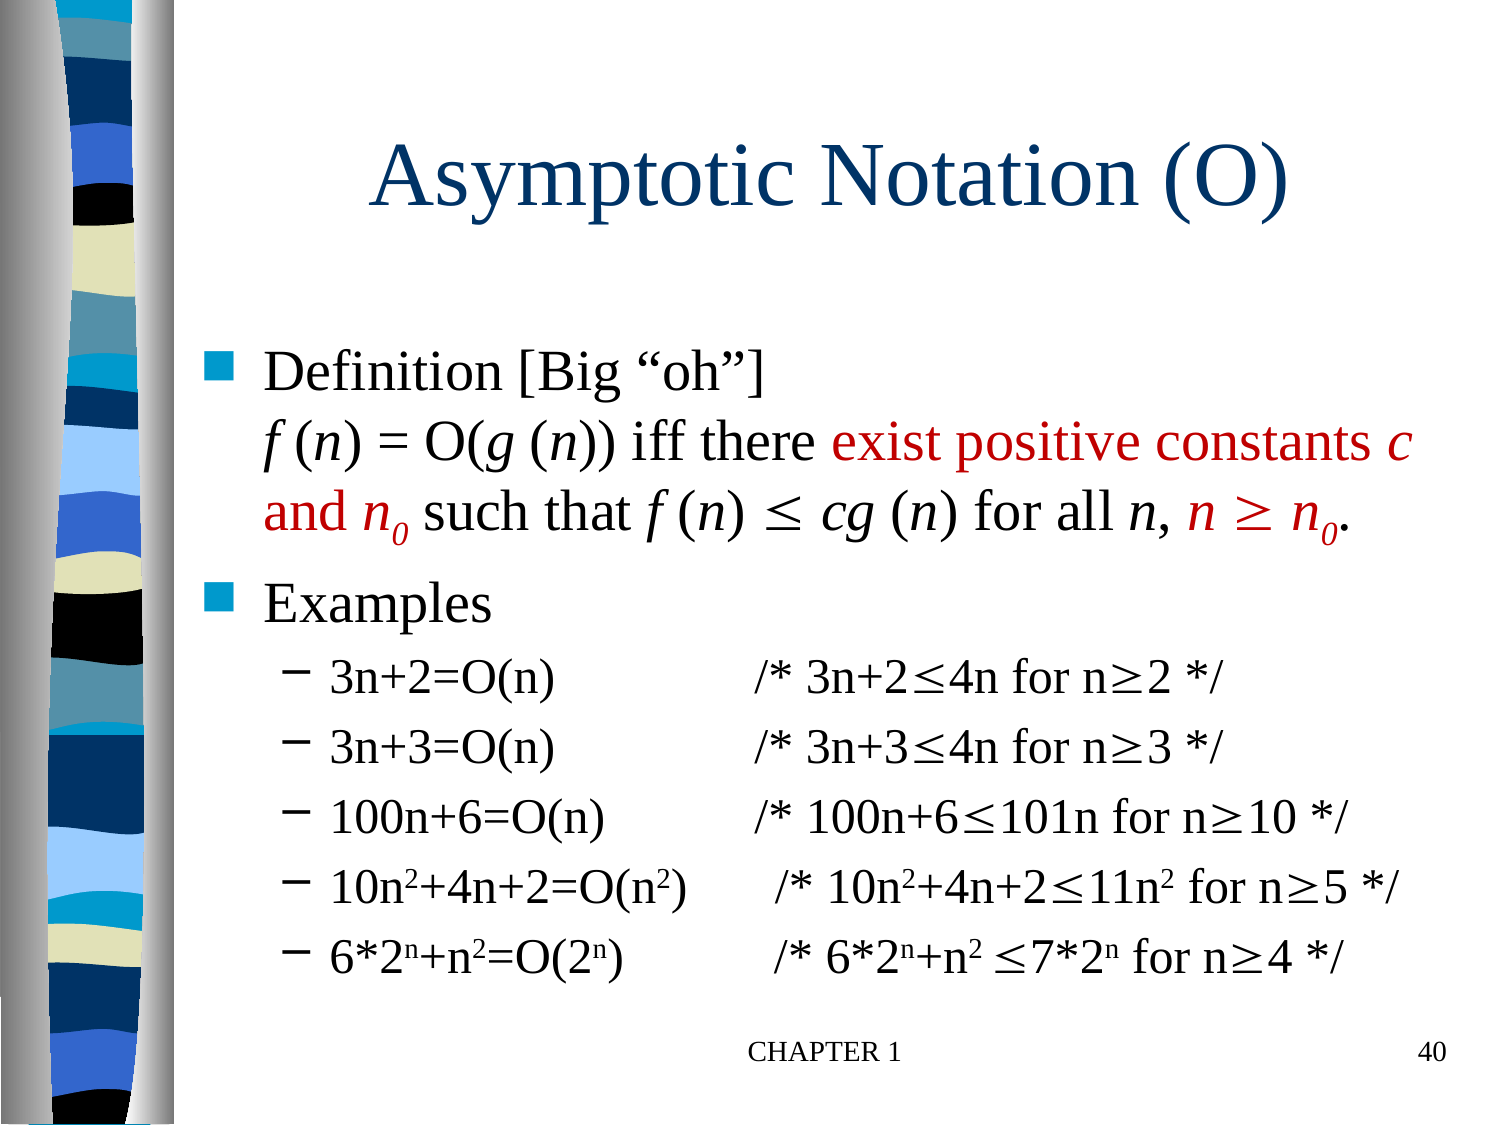

# Asymptotic Notation (O)
Definition [Big “oh”]
f (n) = O(g (n)) iff there exist positive constants c and n0 such that f (n) ≤ cg (n) for all n, n ≥ n0.
Examples
3n+2=O(n)	          /* 3n+2≤4n for n≥2 */
3n+3=O(n)	          /* 3n+3≤4n for n≥3 */
100n+6=O(n)	          /* 100n+6≤101n for n≥10 */
10n2+4n+2=O(n2)       /* 10n2+4n+2≤11n2 for n≥5 */
6*2n+n2=O(2n)            /* 6*2n+n2 ≤7*2n for n≥4 */
CHAPTER 1
40